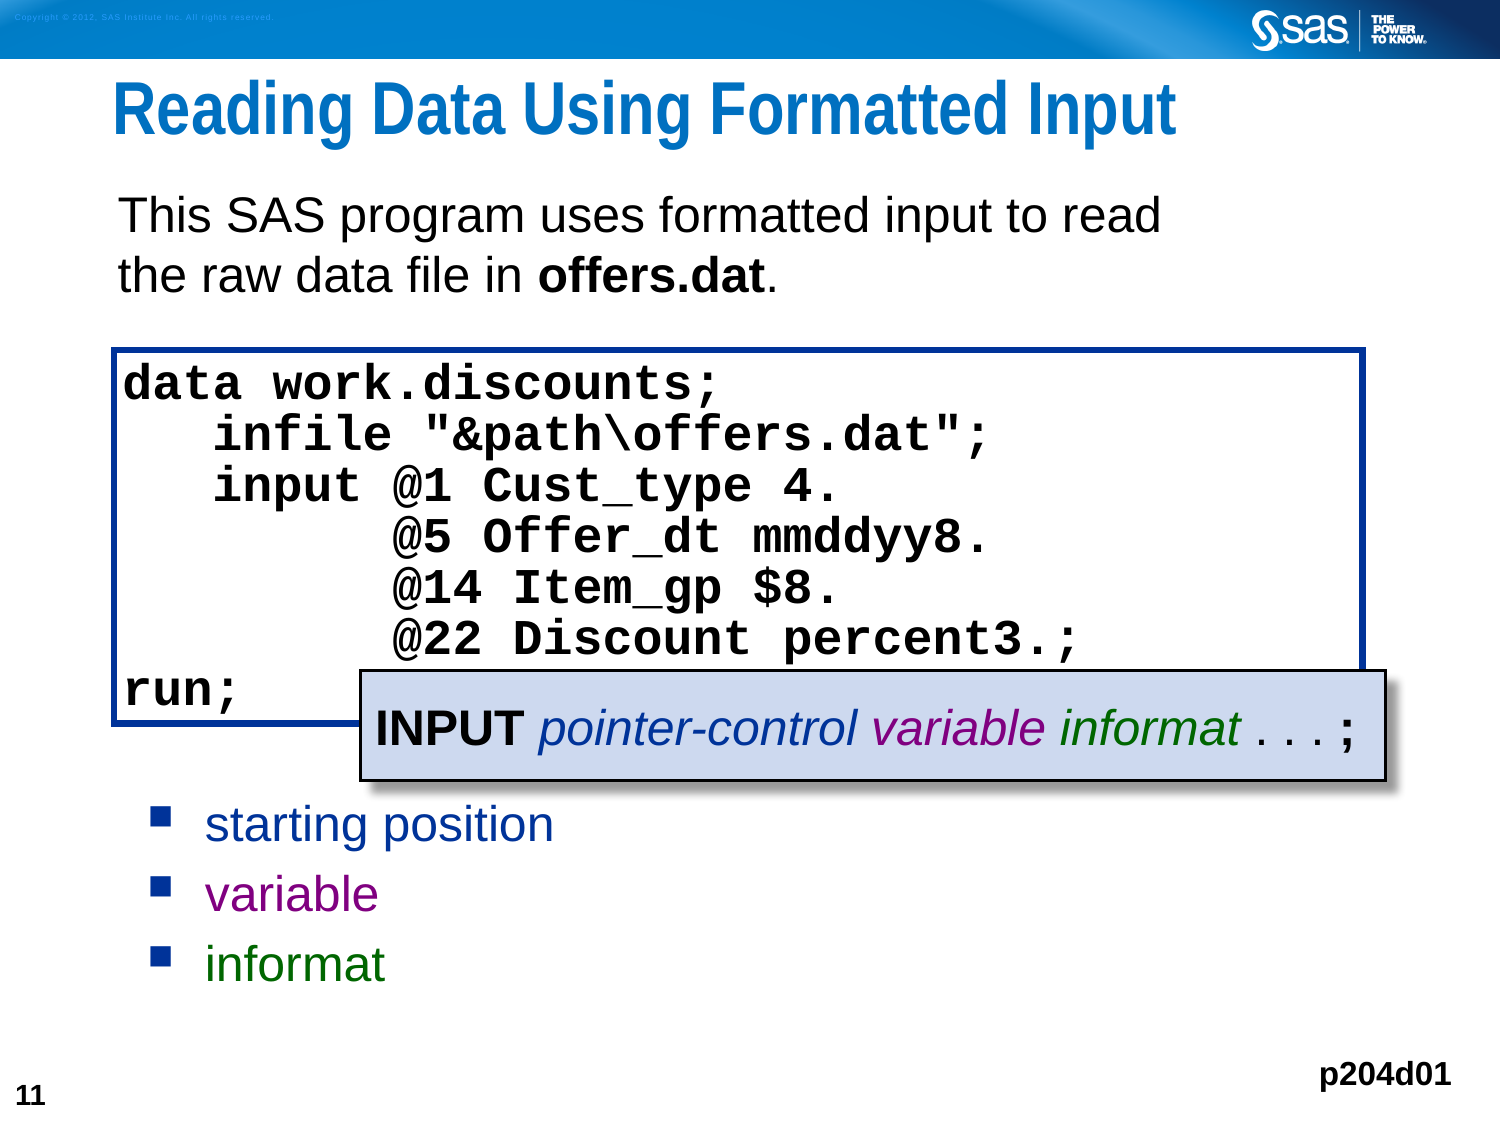

# Reading Data Using Formatted Input
This SAS program uses formatted input to read
the raw data file in offers.dat.
data work.discounts;
   infile "&path\offers.dat";
   input @1 Cust_type 4.
         @5 Offer_dt mmddyy8.
         @14 Item_gp $8.
         @22 Discount percent3.;
run;
INPUT pointer-control variable informat . . . ;
starting position
variable
informat
p204d01